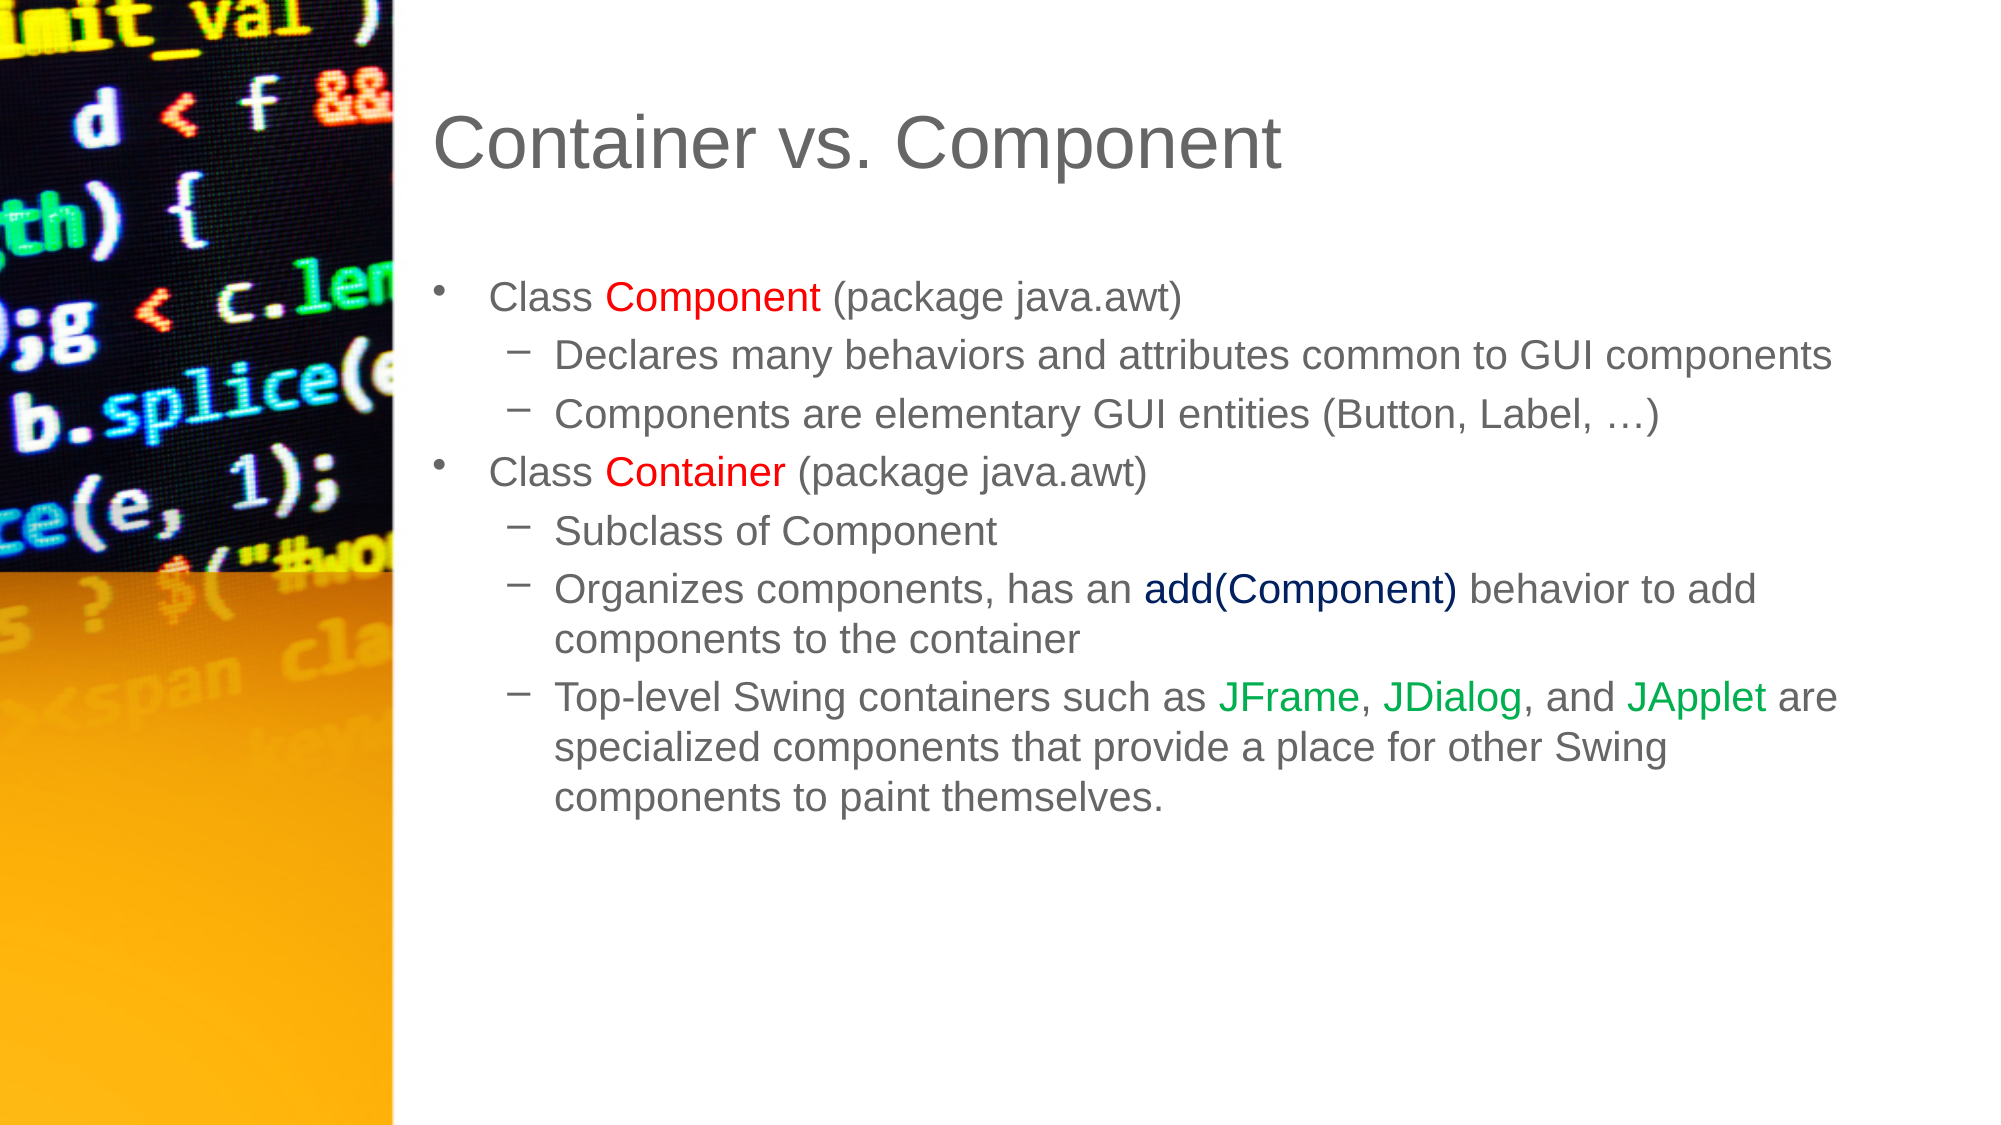

# Container vs. Component
Class Component (package java.awt)
Declares many behaviors and attributes common to GUI components
Components are elementary GUI entities (Button, Label, …)
Class Container (package java.awt)
Subclass of Component
Organizes components, has an add(Component) behavior to add components to the container
Top-level Swing containers such as JFrame, JDialog, and JApplet are specialized components that provide a place for other Swing components to paint themselves.